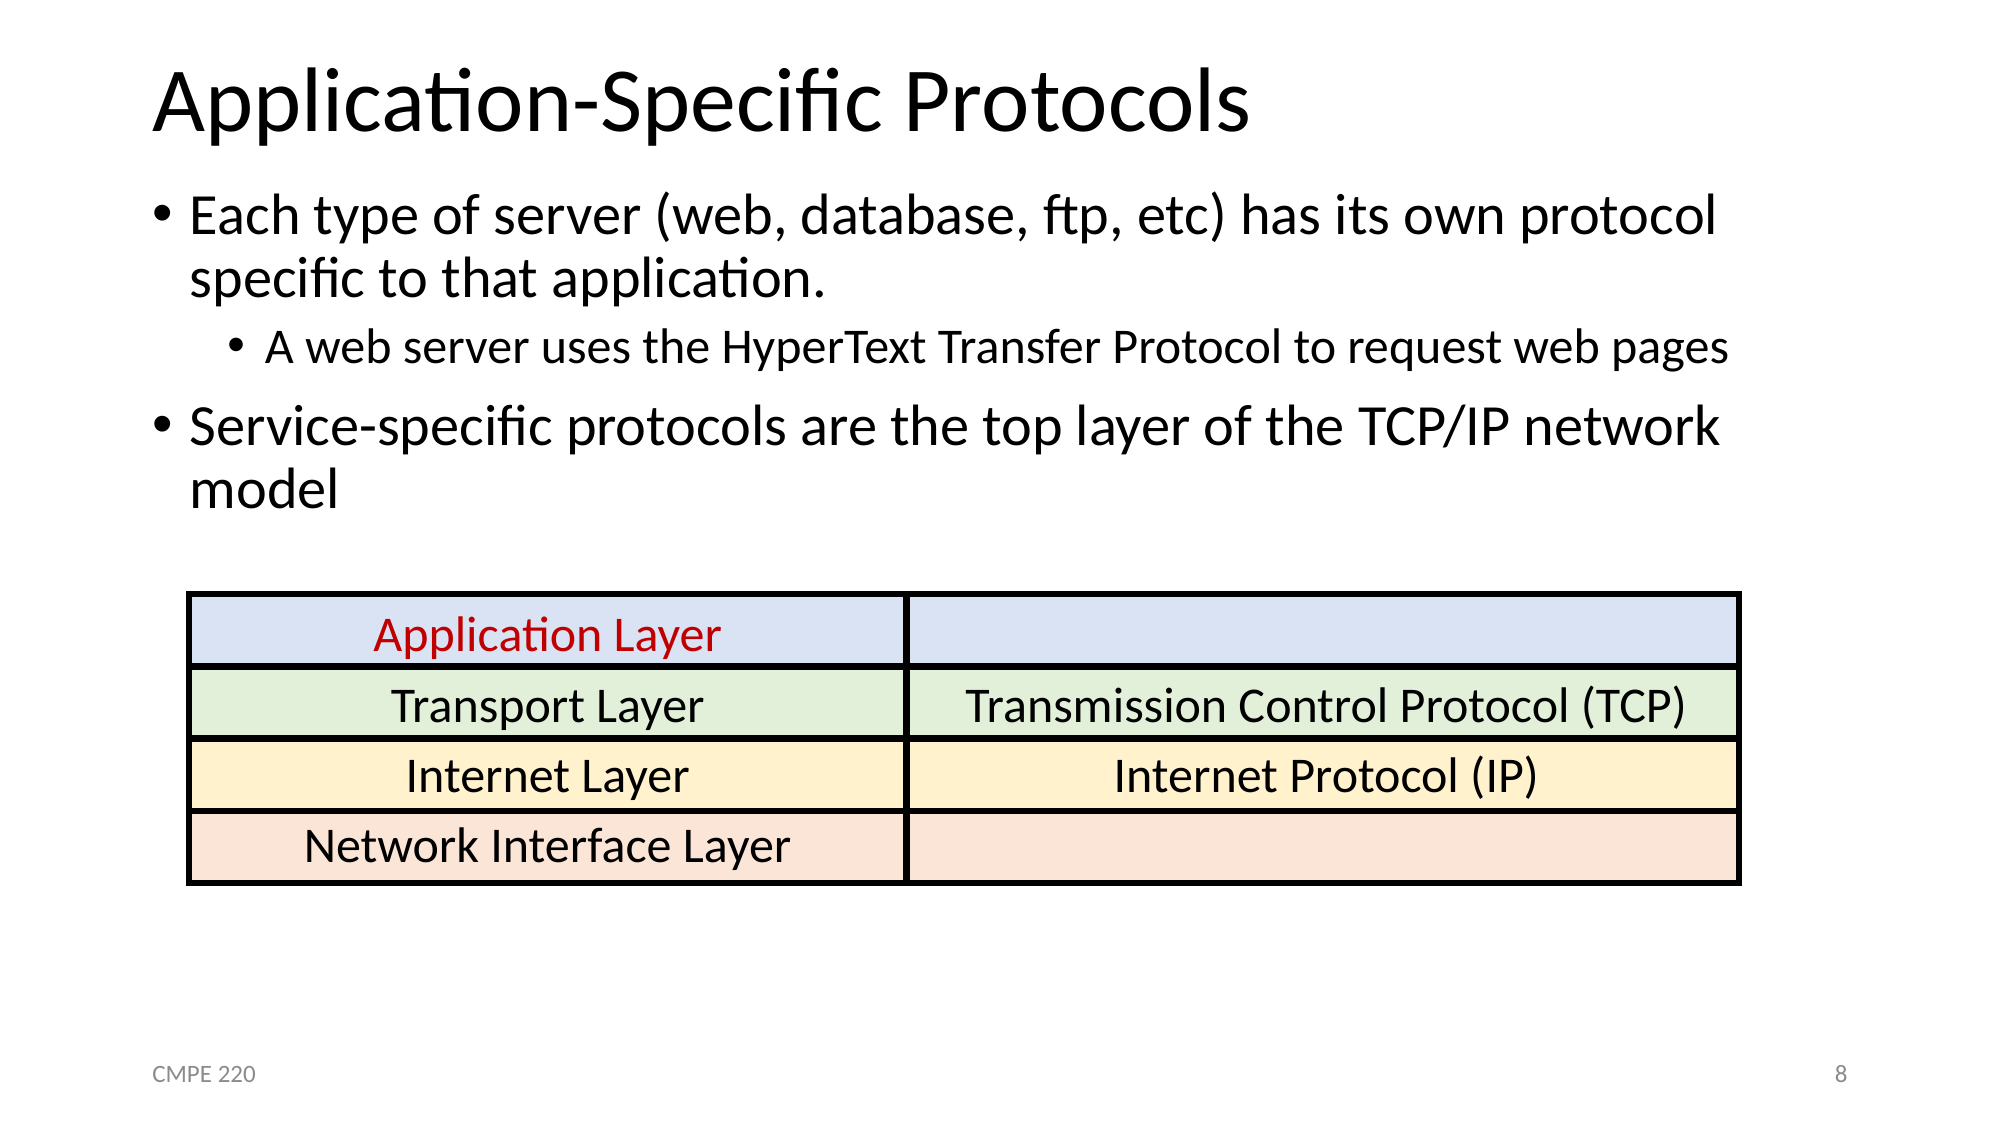

# Application-Specific Protocols
Each type of server (web, database, ftp, etc) has its own protocol specific to that application.
A web server uses the HyperText Transfer Protocol to request web pages
Service-specific protocols are the top layer of the TCP/IP network model
Application Layer
Transport Layer
Internet Layer
Network Interface Layer

Transmission Control Protocol (TCP)
Internet Protocol (IP)

CMPE 220
8